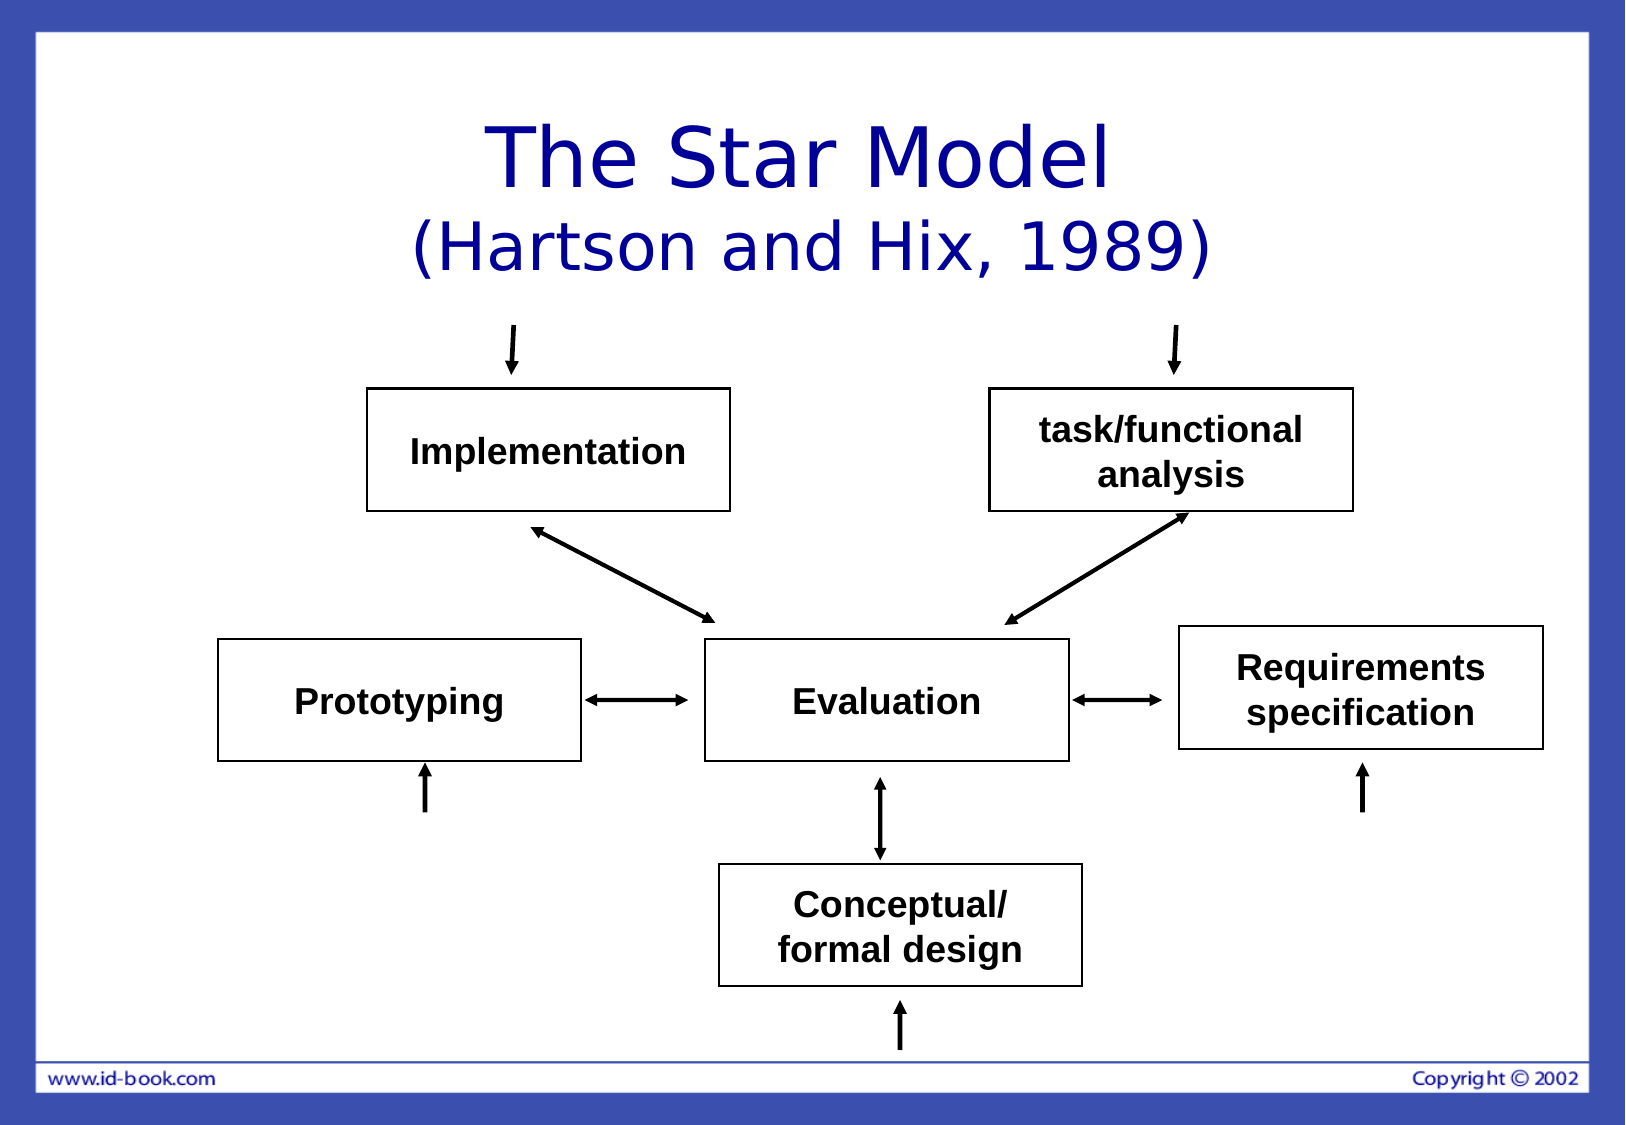

# The Star Model (Hartson and Hix, 1989)

Implementation
task/functional
analysis

Requirements
specification
Prototyping
Evaluation

Conceptual/
formal design